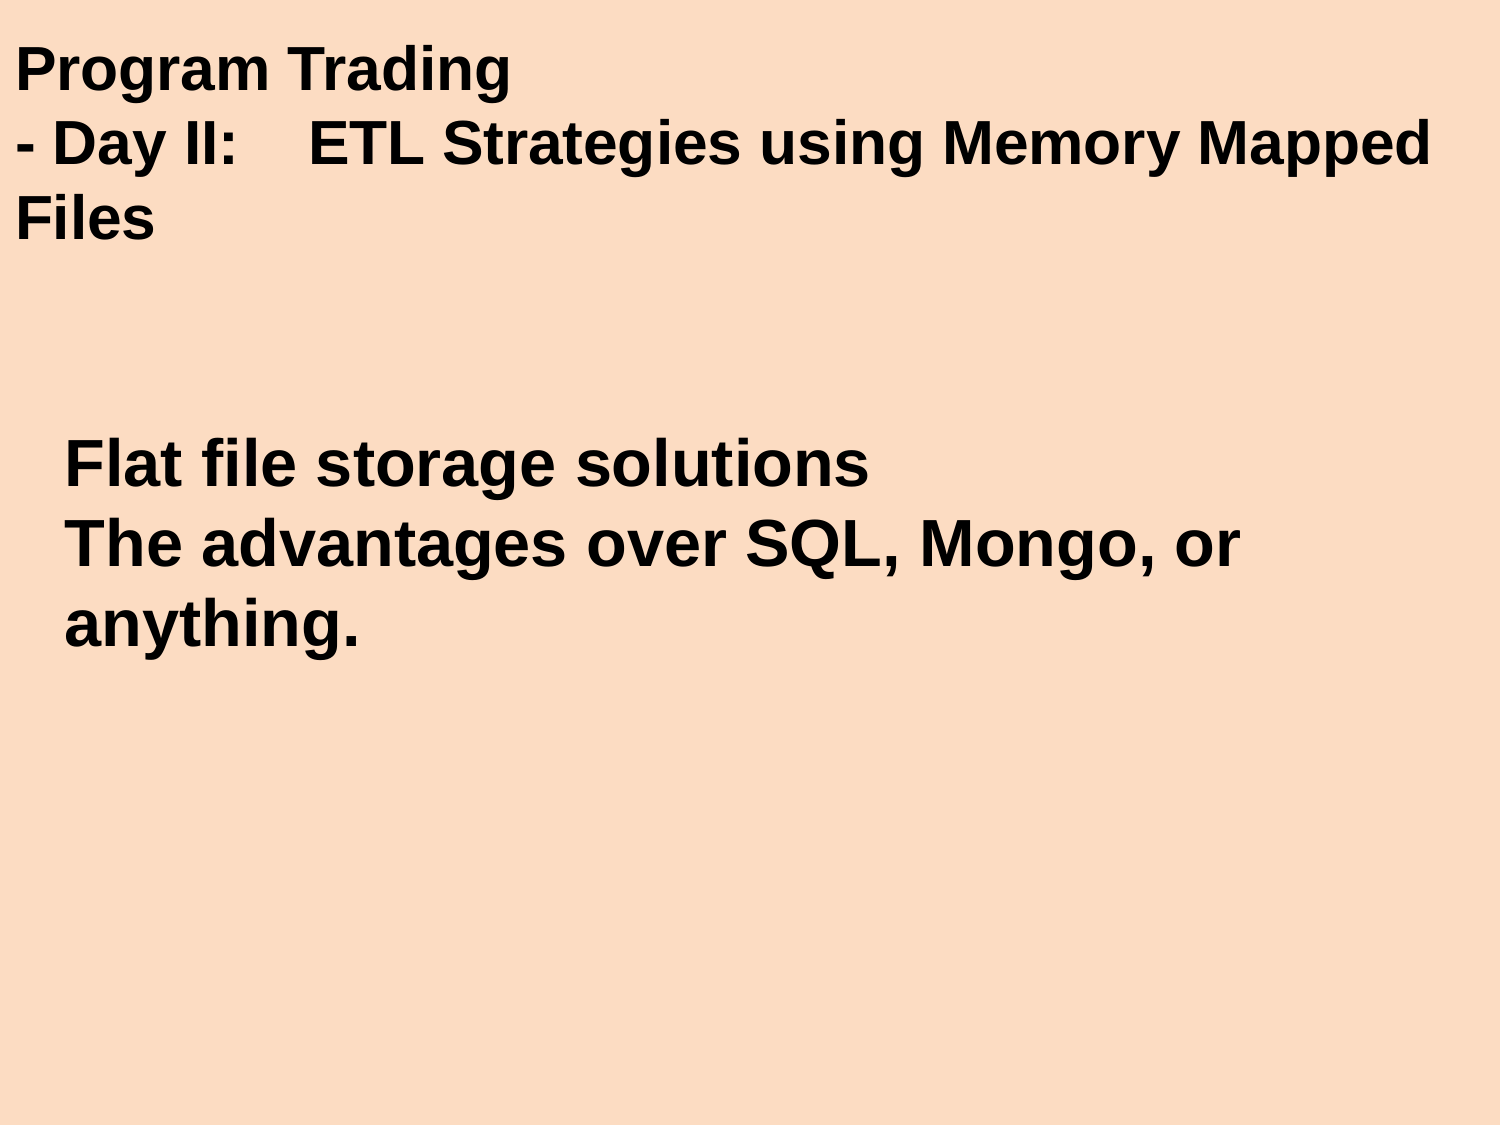

Program Trading
- Day II:    ETL Strategies using Memory Mapped Files
Flat file storage solutions
The advantages over SQL, Mongo, or anything.